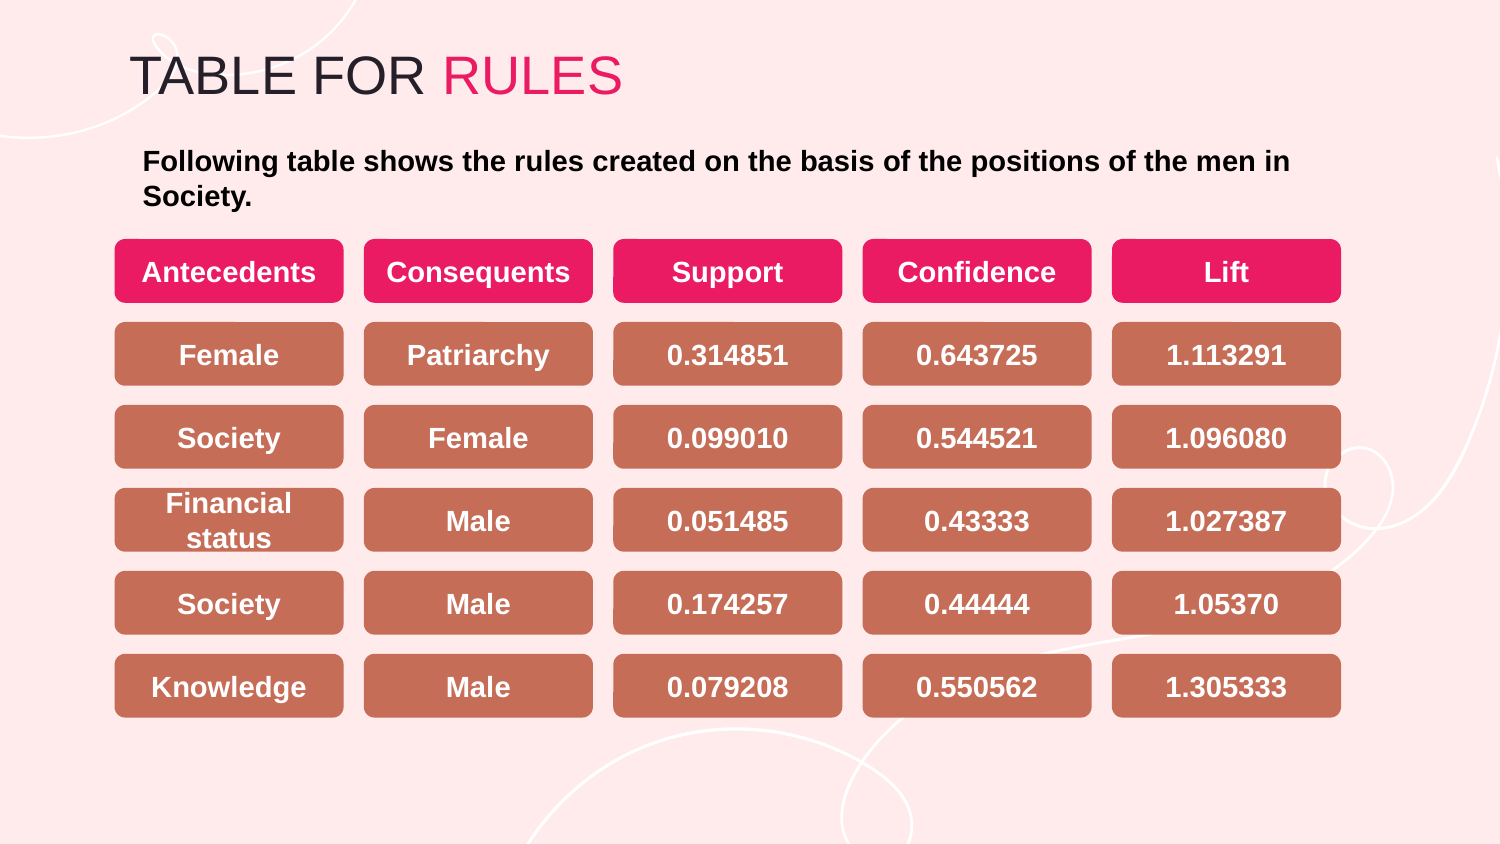

# TABLE FOR RULES
Following table shows the rules created on the basis of the positions of the men in Society.
Antecedents
Female
Society
Financial status
Society
Knowledge
Consequents
Patriarchy
Female
Male
Male
Male
Support
0.314851
0.099010
0.051485
0.174257
0.079208
Confidence
0.643725
0.544521
0.43333
0.44444
0.550562
Lift
1.113291
1.096080
1.027387
1.05370
1.305333